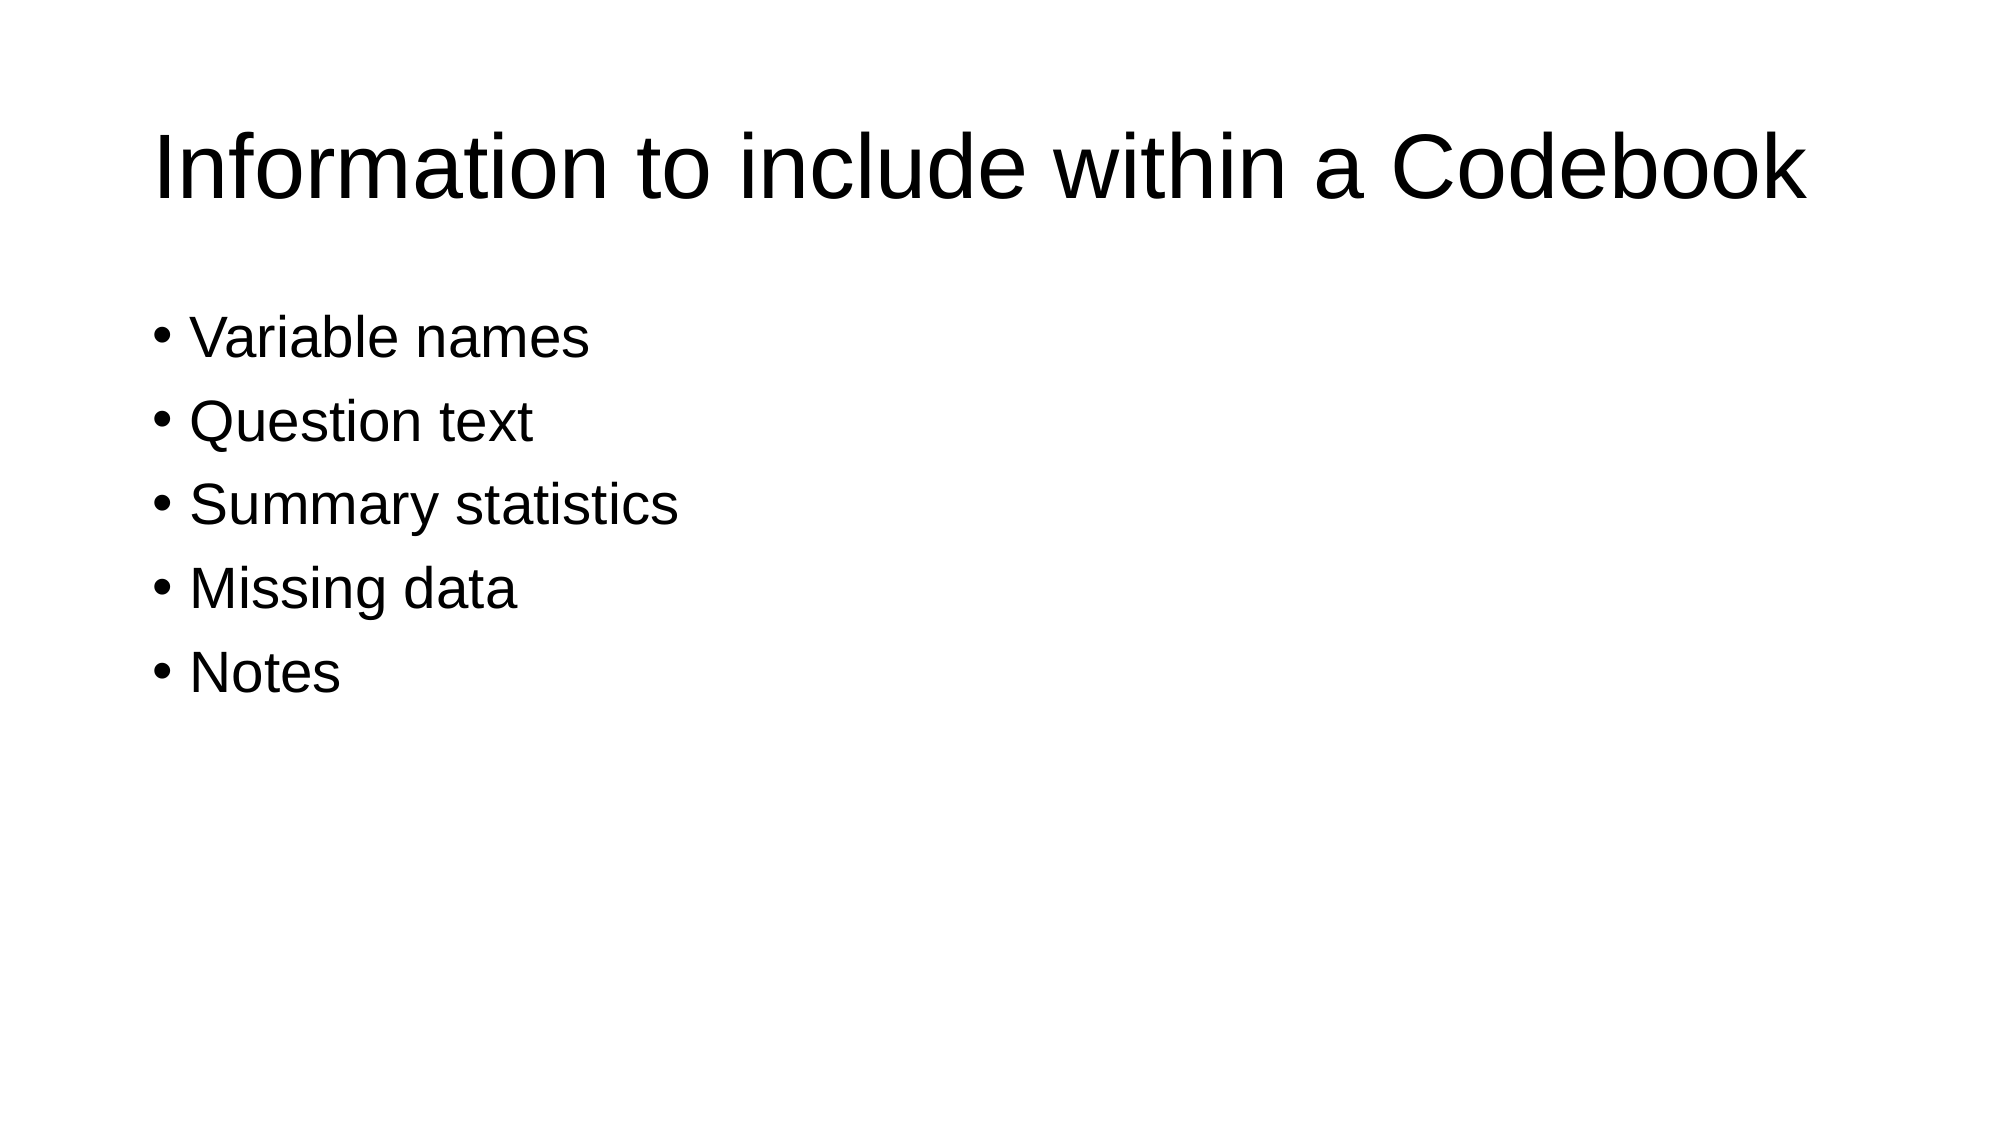

# Information to include within a Codebook
Variable names
Question text
Summary statistics
Missing data
Notes